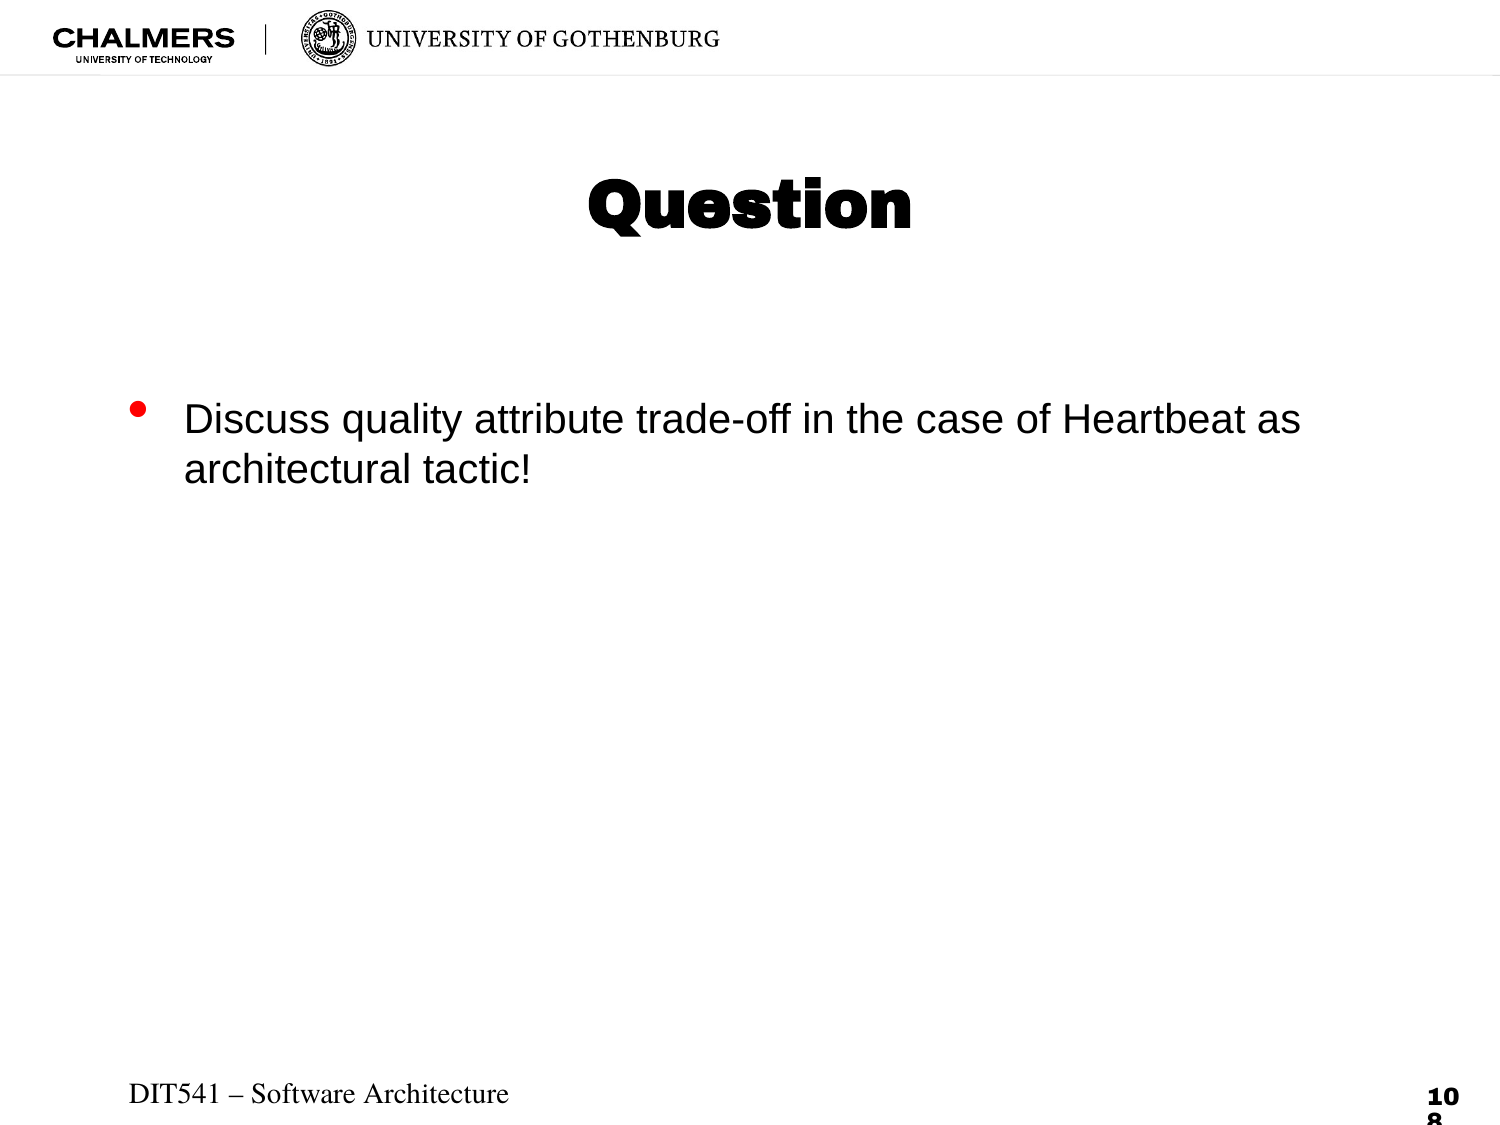

# Question

Discuss quality attribute trade-off in the case of Heartbeat as architectural tactic!
108